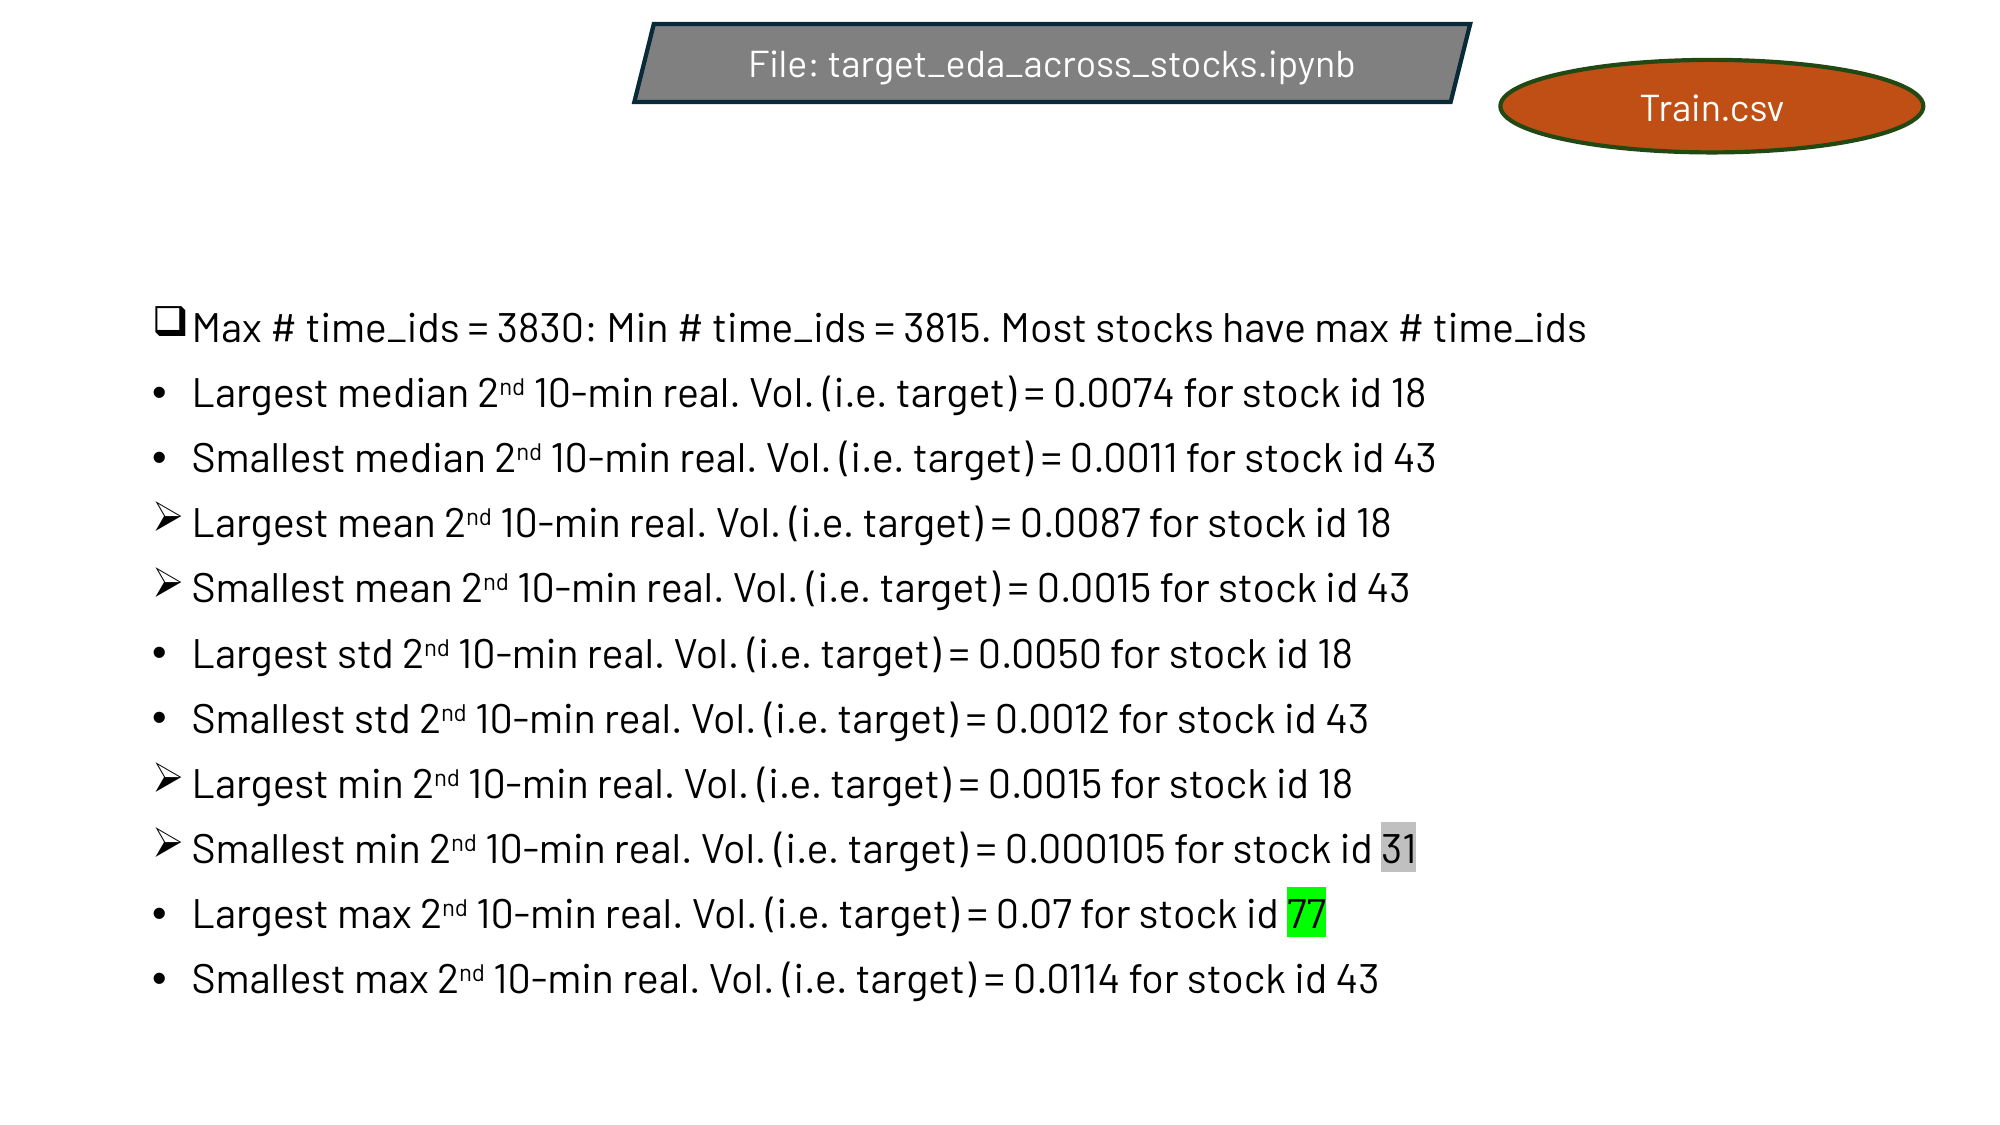

File: target_eda_across_stocks.ipynb
#
Train.csv
Max # time_ids = 3830: Min # time_ids = 3815. Most stocks have max # time_ids
Largest median 2nd 10-min real. Vol. (i.e. target) = 0.0074 for stock id 18
Smallest median 2nd 10-min real. Vol. (i.e. target) = 0.0011 for stock id 43
Largest mean 2nd 10-min real. Vol. (i.e. target) = 0.0087 for stock id 18
Smallest mean 2nd 10-min real. Vol. (i.e. target) = 0.0015 for stock id 43
Largest std 2nd 10-min real. Vol. (i.e. target) = 0.0050 for stock id 18
Smallest std 2nd 10-min real. Vol. (i.e. target) = 0.0012 for stock id 43
Largest min 2nd 10-min real. Vol. (i.e. target) = 0.0015 for stock id 18
Smallest min 2nd 10-min real. Vol. (i.e. target) = 0.000105 for stock id 31
Largest max 2nd 10-min real. Vol. (i.e. target) = 0.07 for stock id 77
Smallest max 2nd 10-min real. Vol. (i.e. target) = 0.0114 for stock id 43